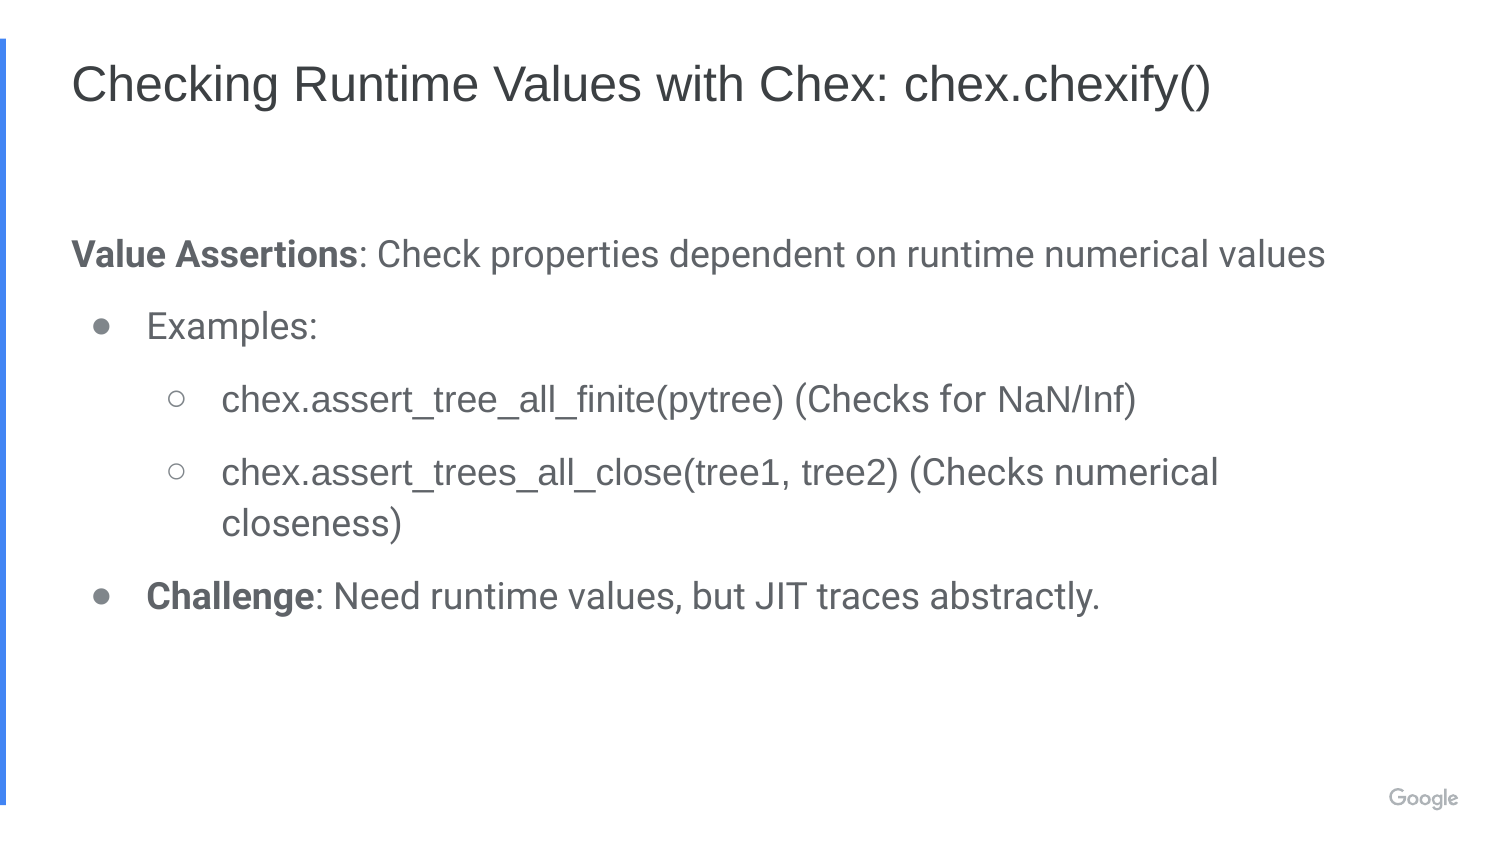

# Checking Runtime Values with Chex: chex.chexify()
Value Assertions: Check properties dependent on runtime numerical values
Examples:
chex.assert_tree_all_finite(pytree) (Checks for NaN/Inf)
chex.assert_trees_all_close(tree1, tree2) (Checks numerical closeness)
Challenge: Need runtime values, but JIT traces abstractly.